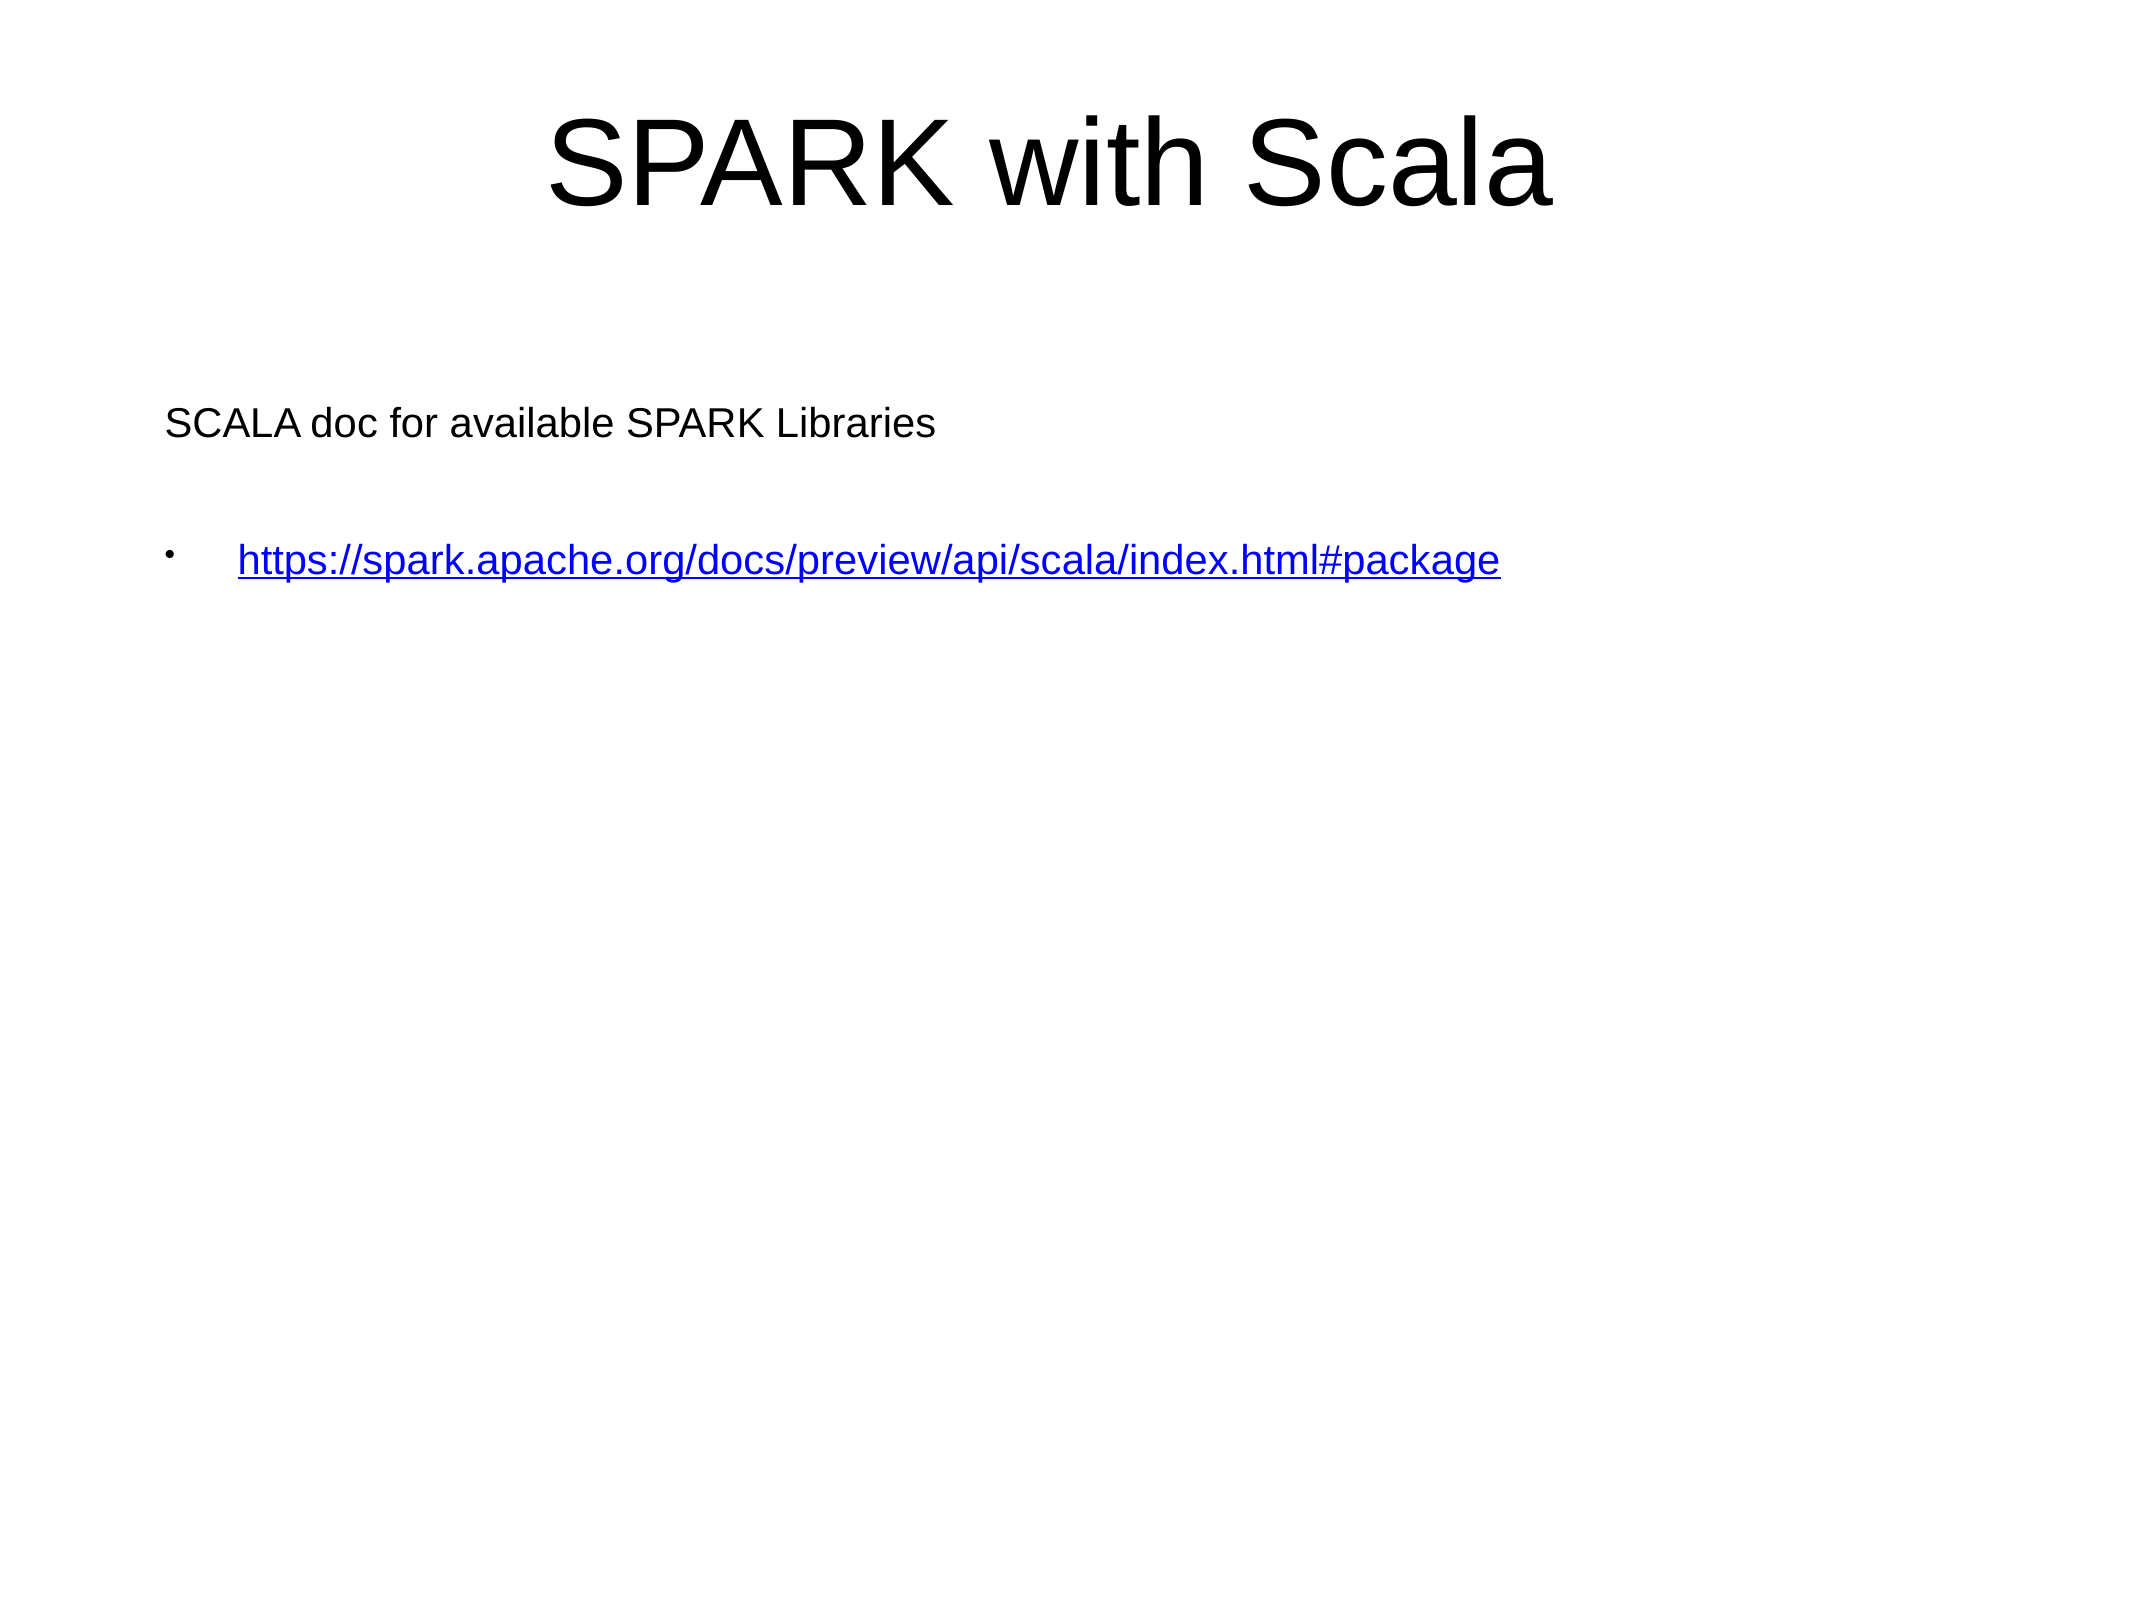

# SPARK with Scala

SCALA doc for available SPARK Libraries
https://spark.apache.org/docs/preview/api/scala/index.html#package